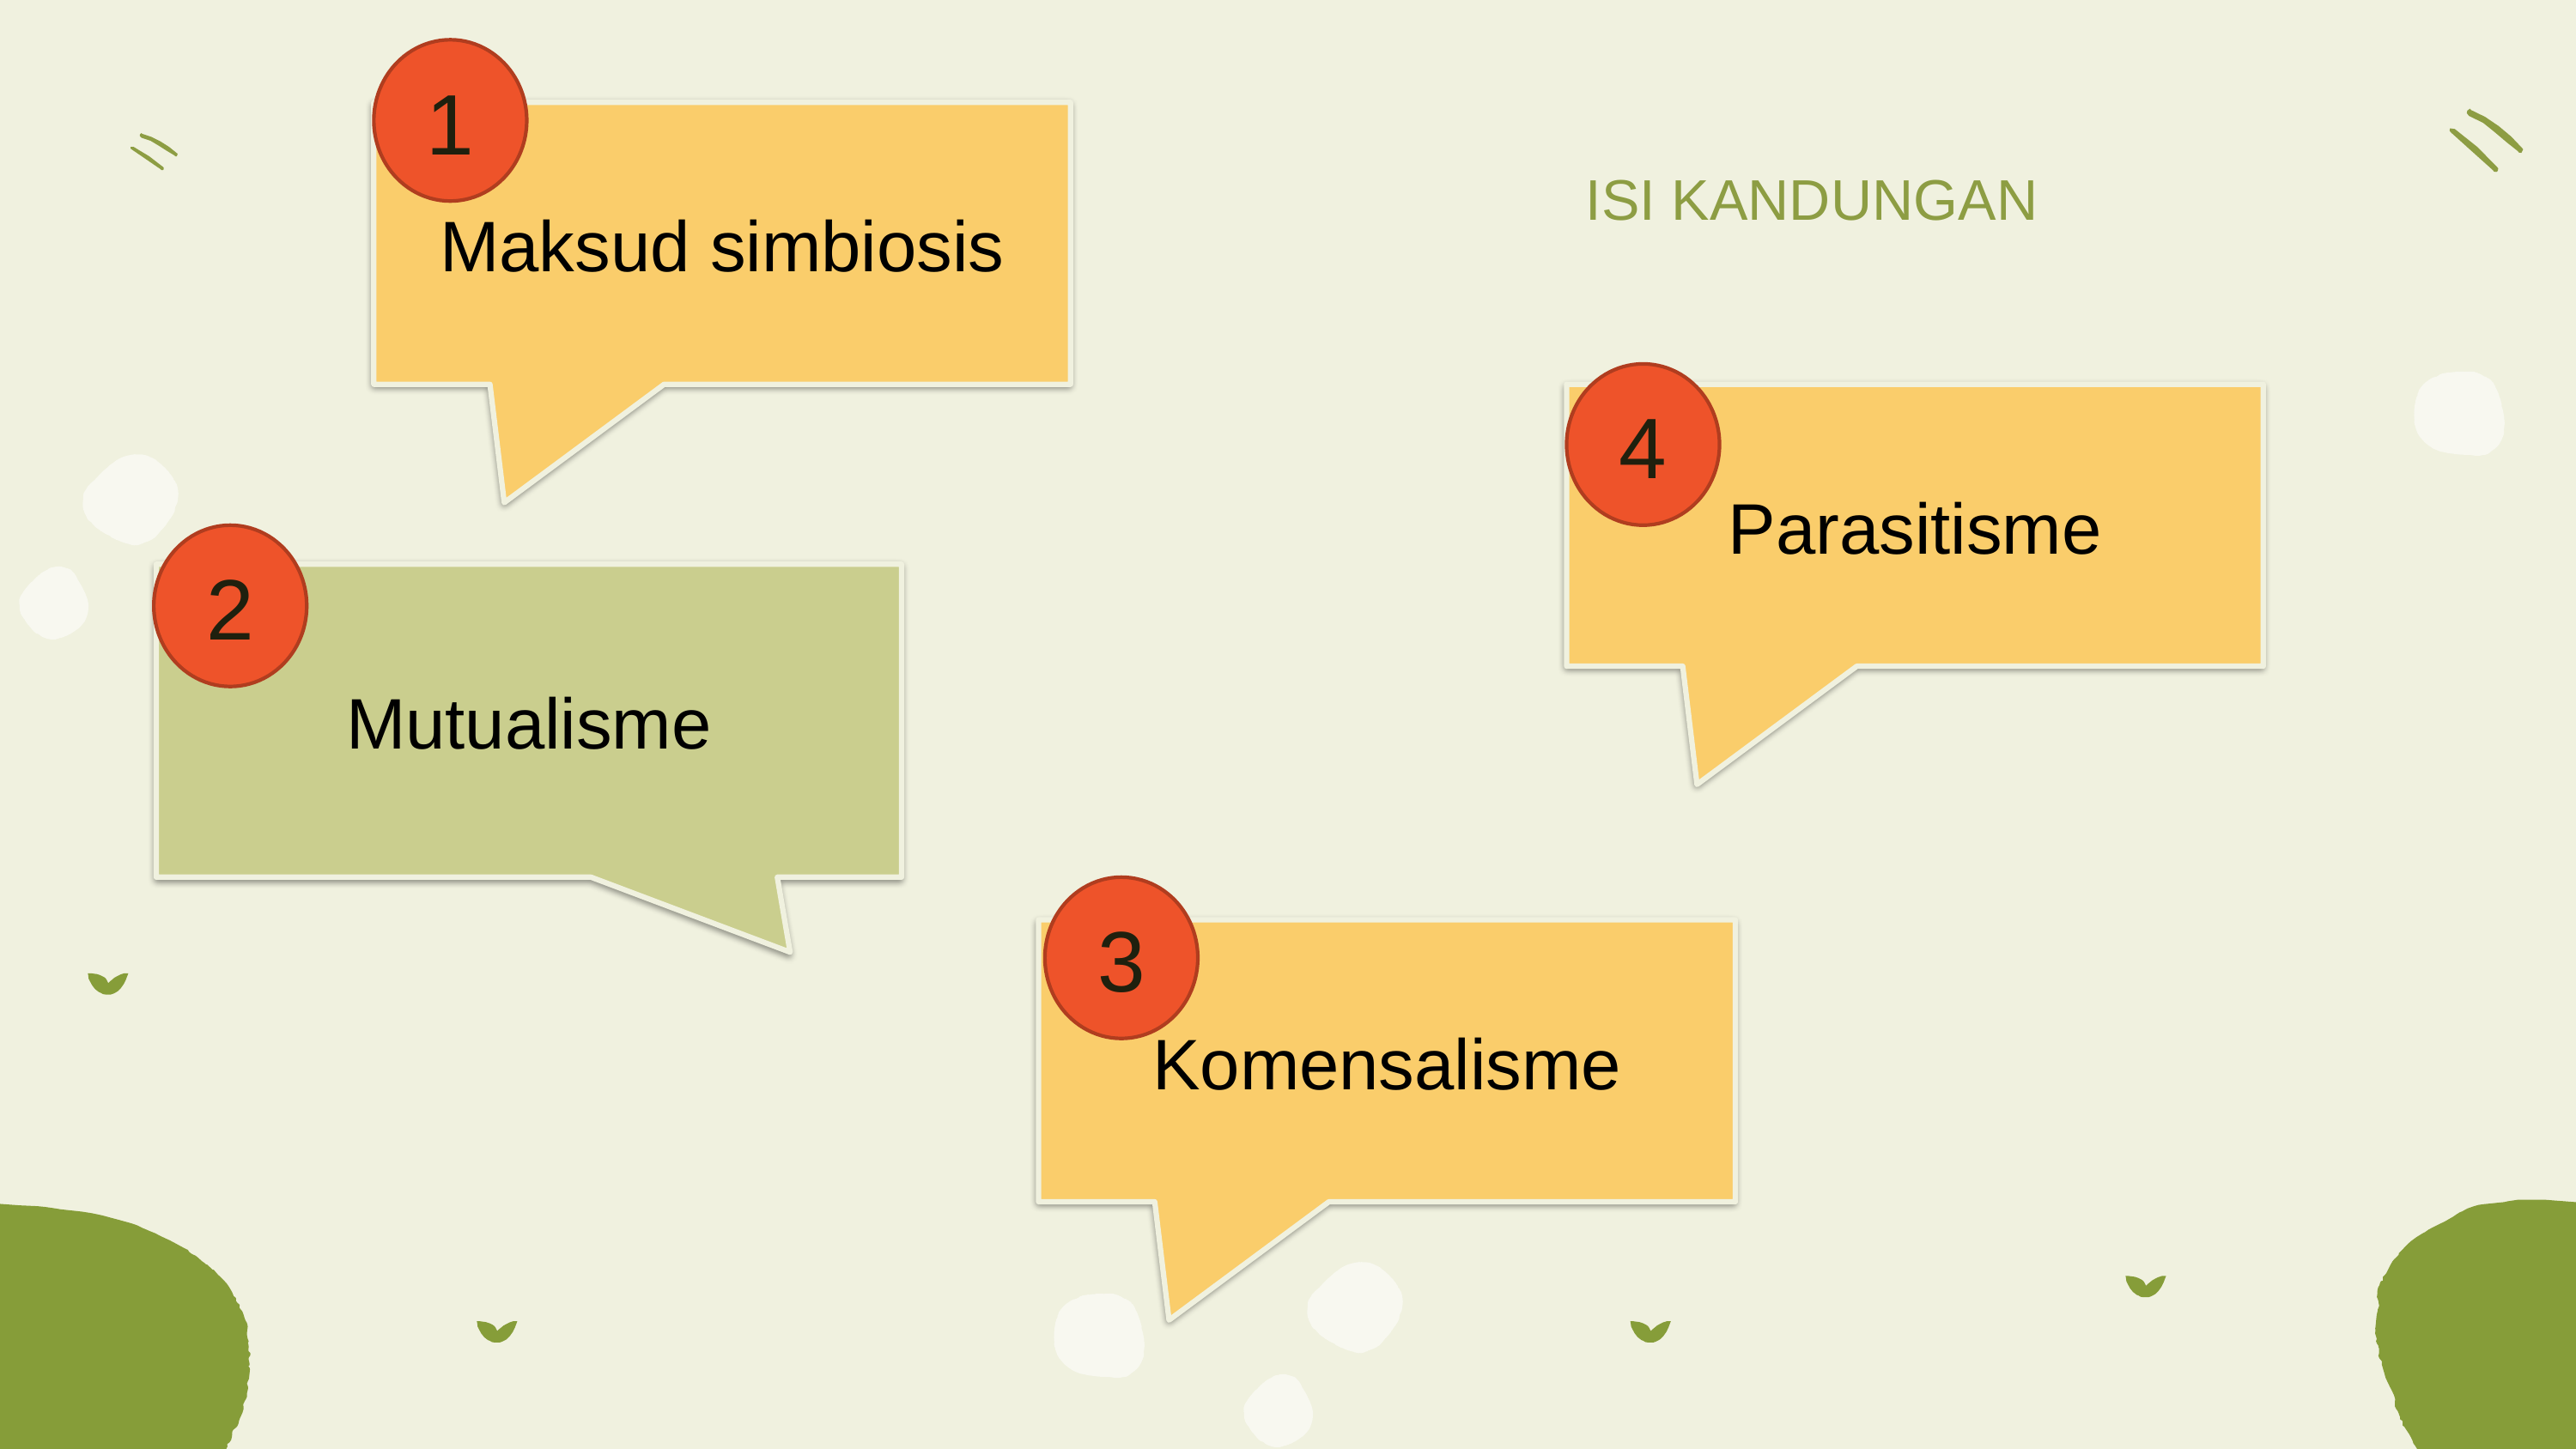

1
# ISI KANDUNGAN
Maksud simbiosis
4
Parasitisme
2
Mutualisme
3
Komensalisme